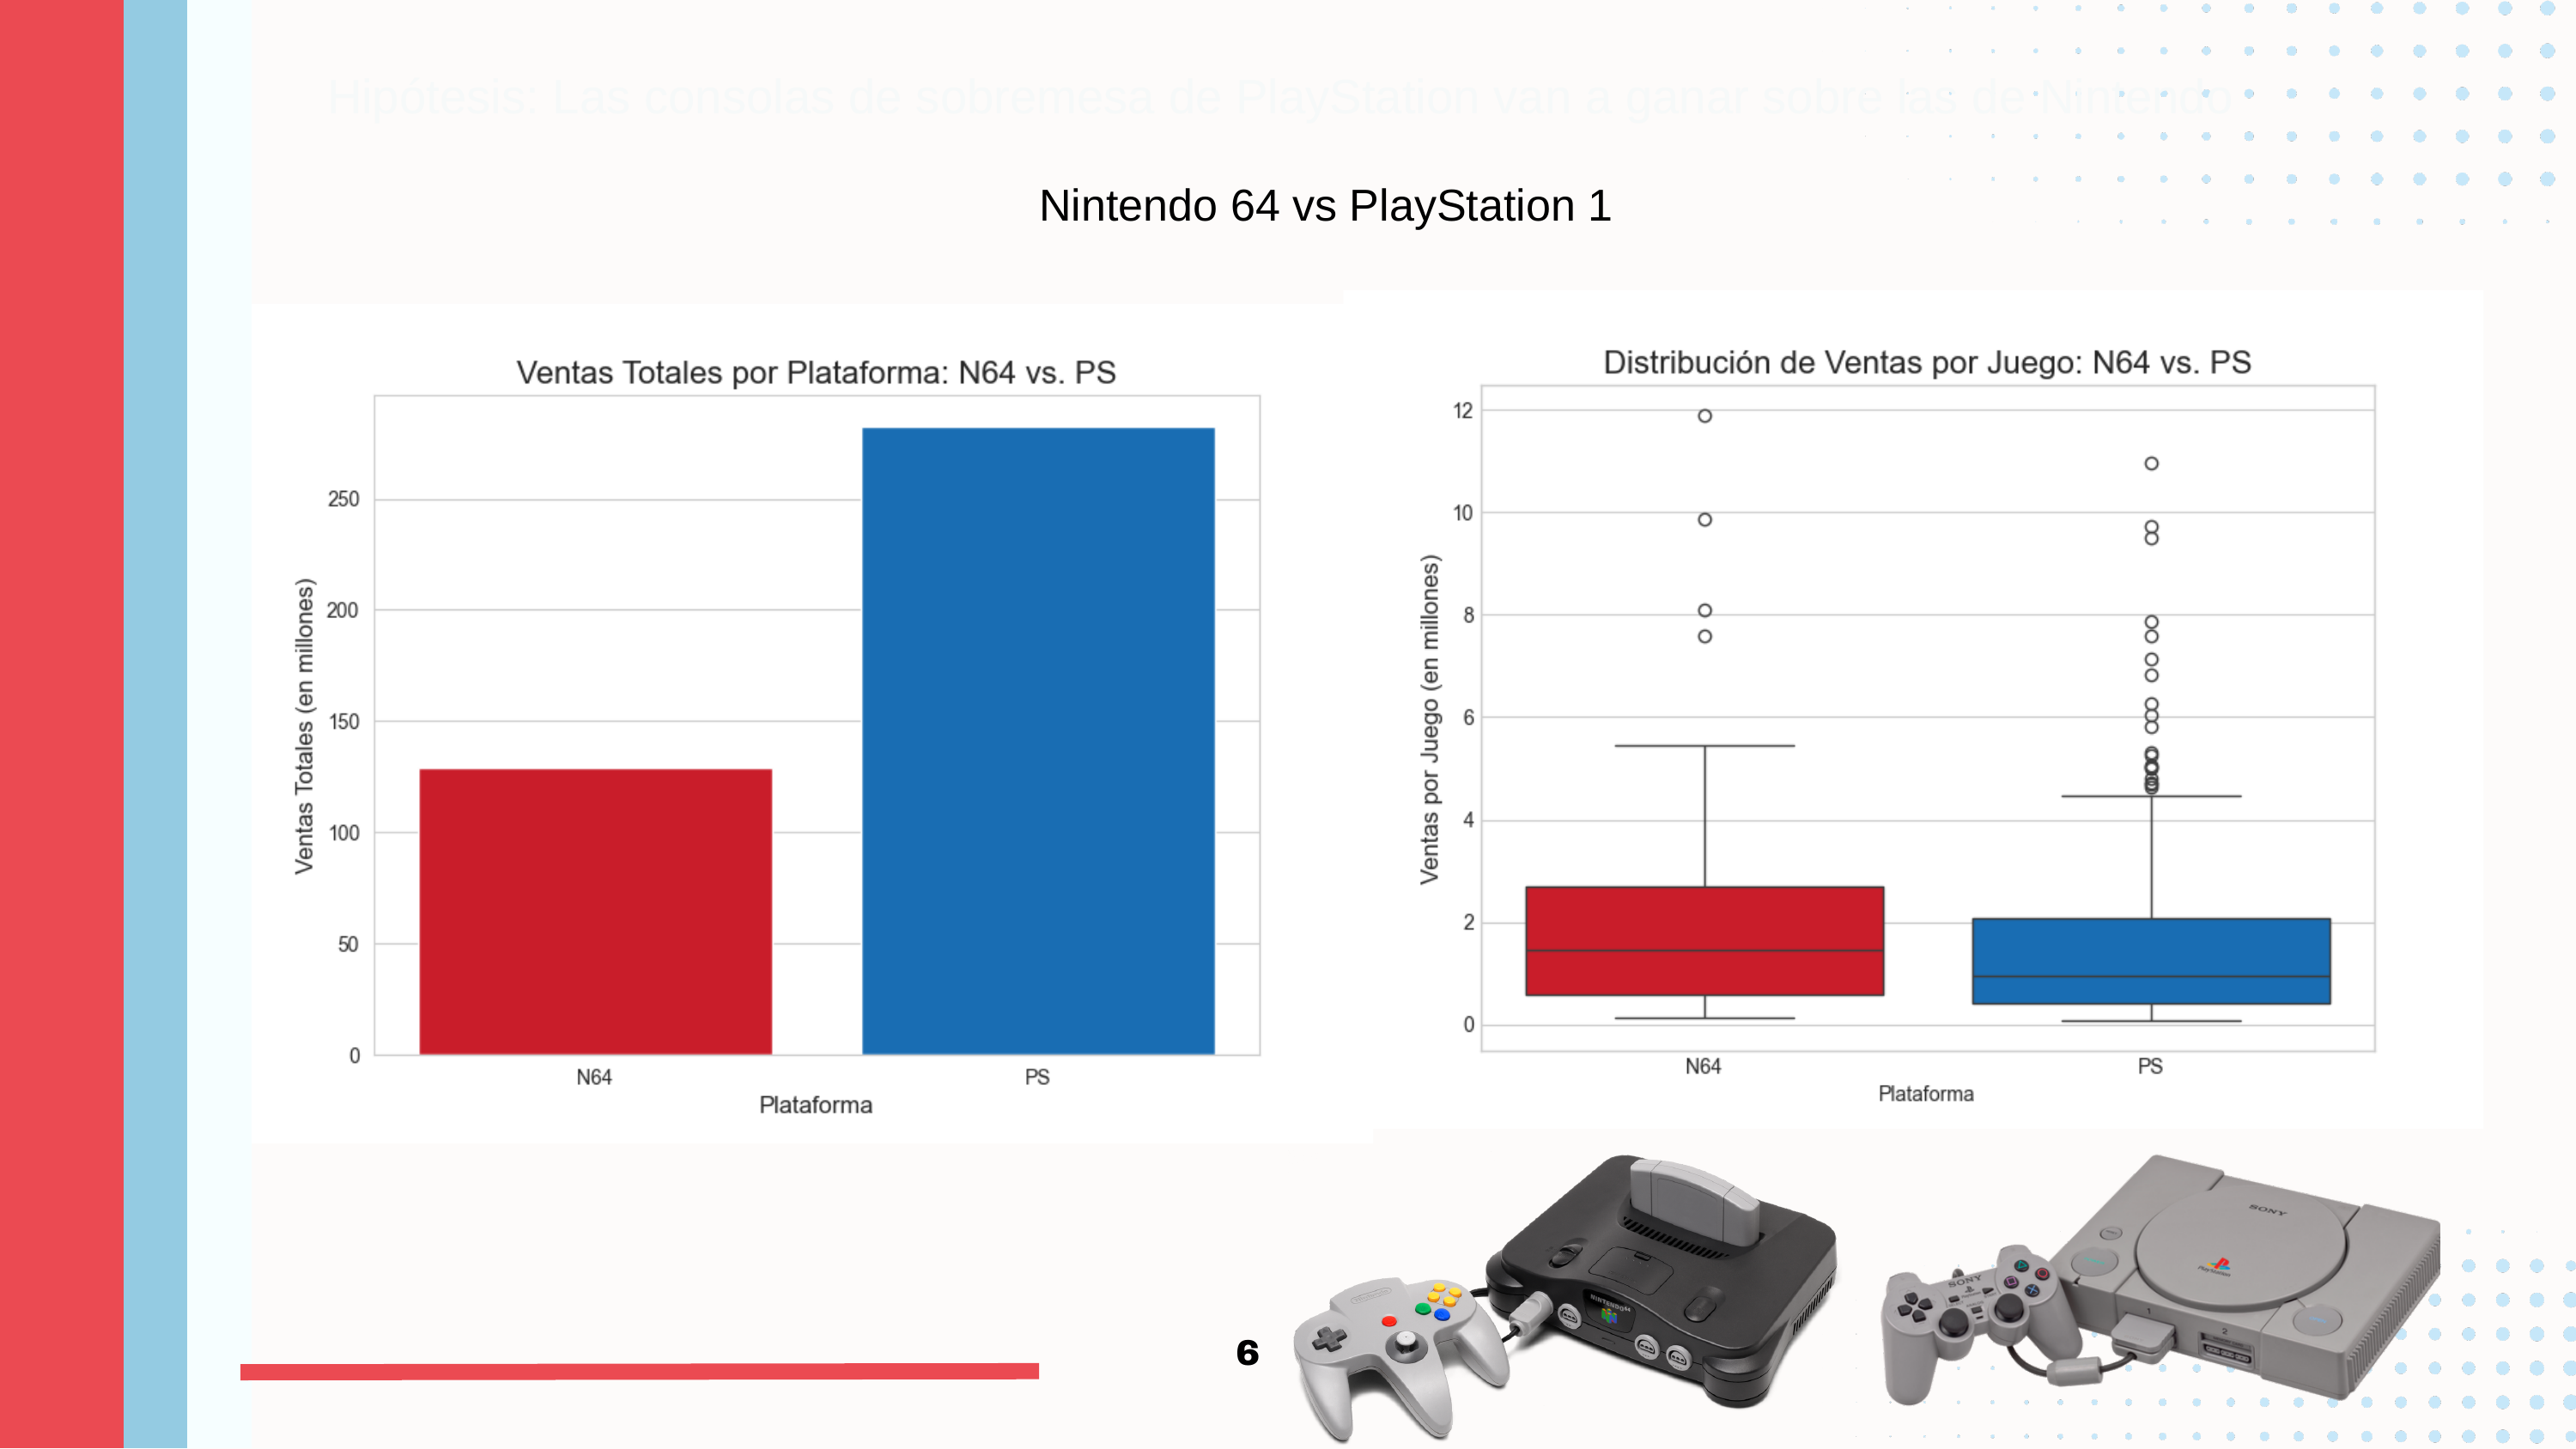

Hipótesis: Las consolas de sobremesa de PlayStation van a ganar sobre las de Nintendo
Nintendo 64 vs PlayStation 1

6